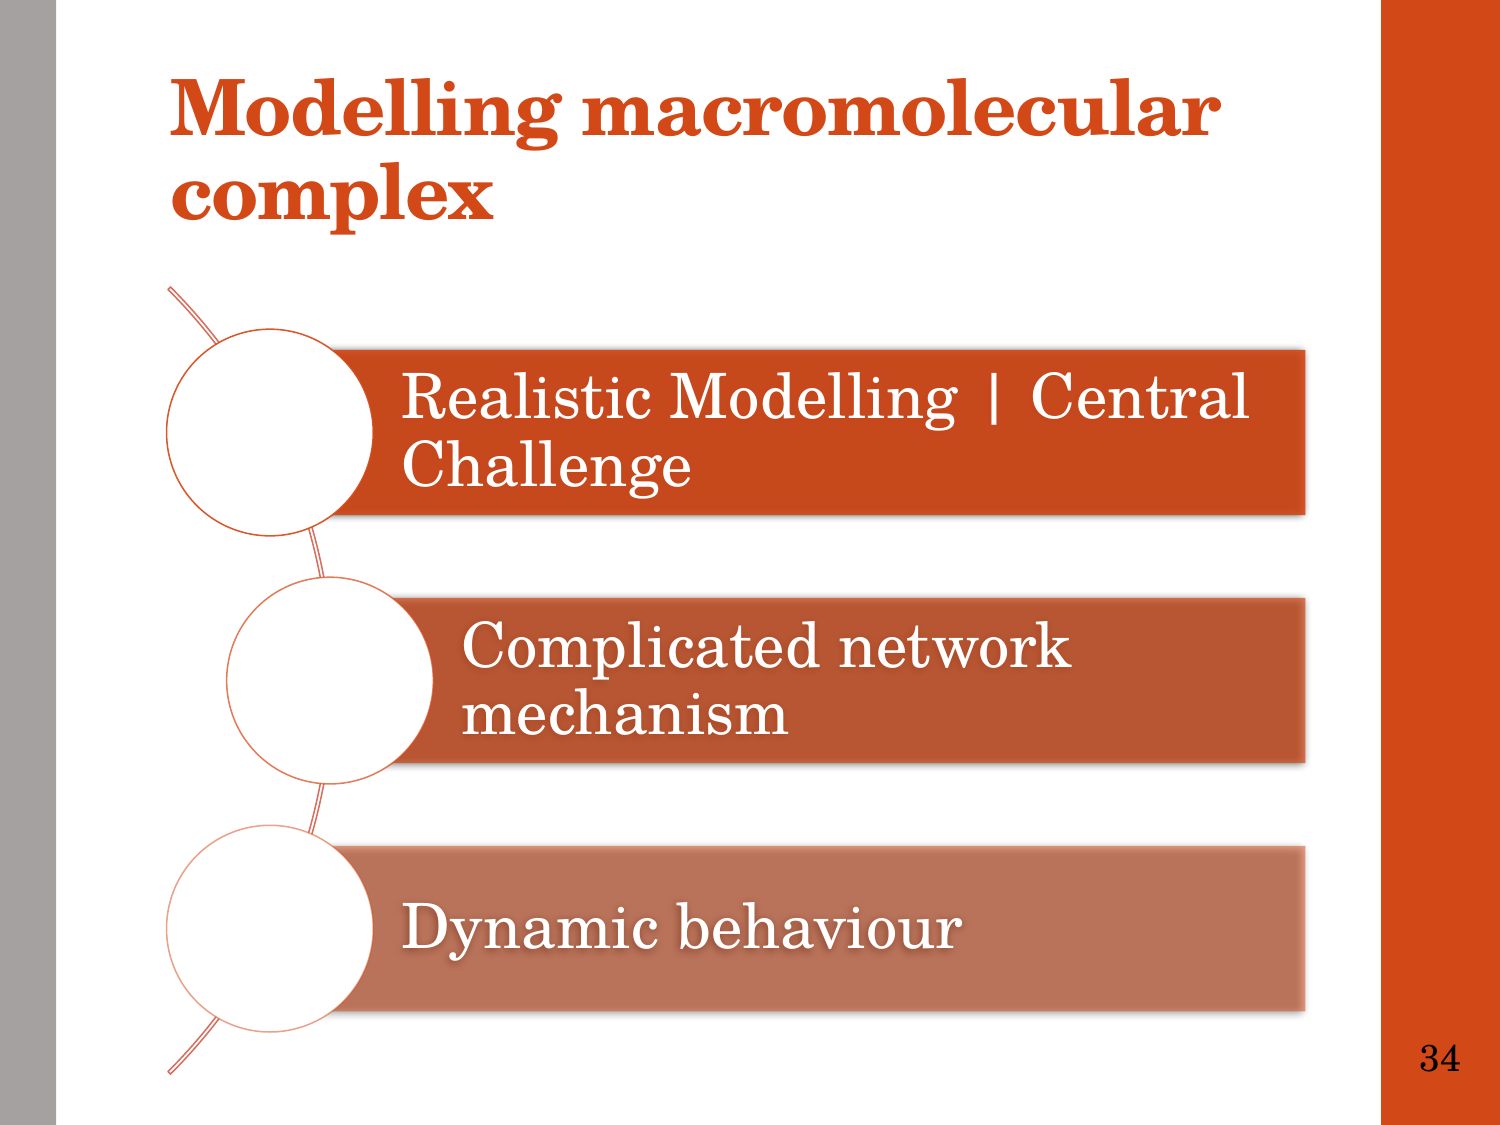

# Modelling macromolecular complex
Realistic Modelling | Central Challenge
Complicated network mechanism
Dynamic behaviour

34